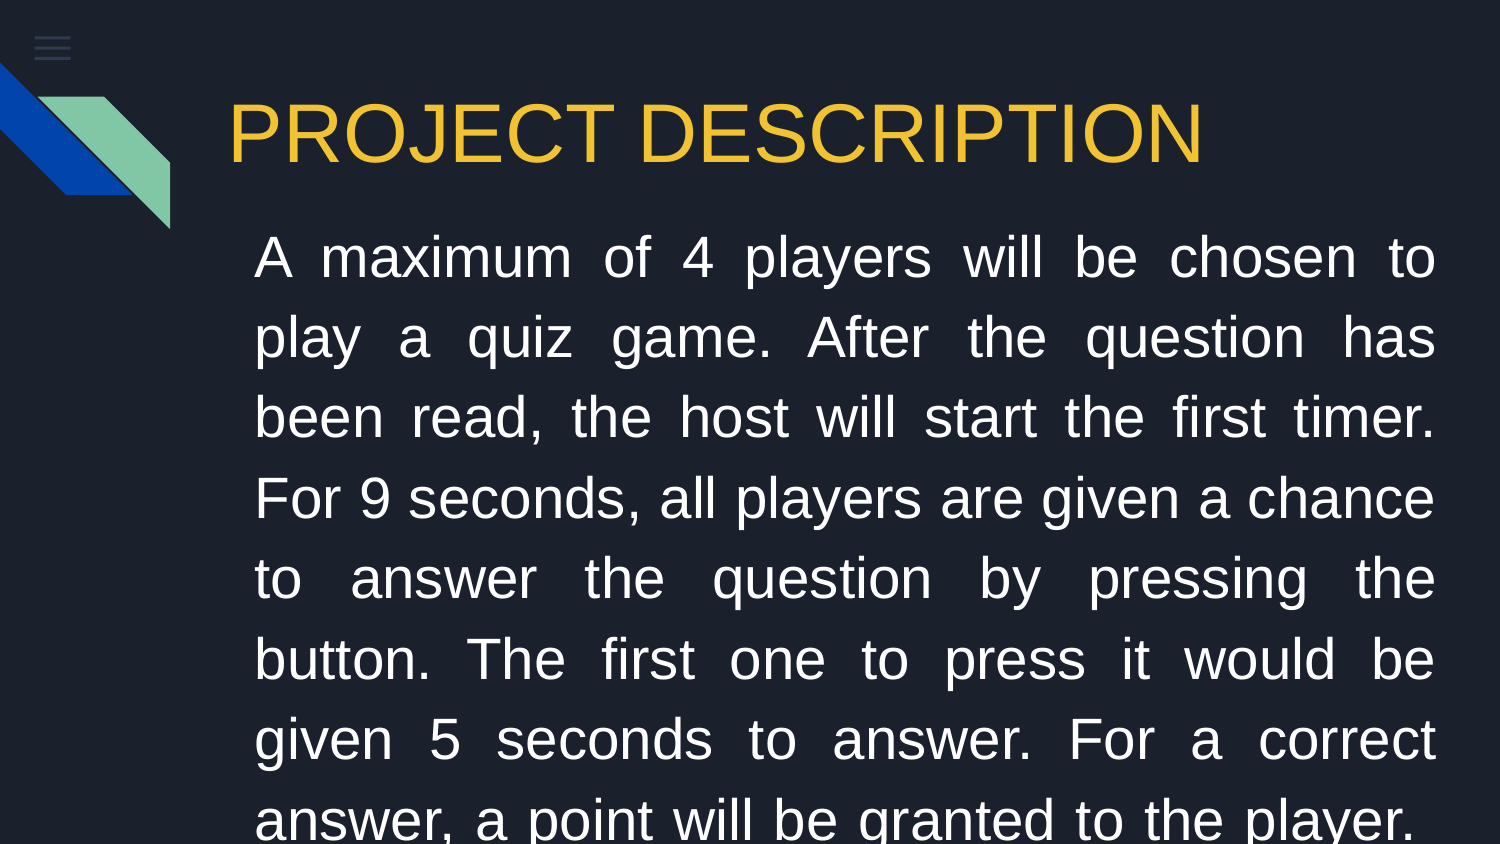

# PROJECT DESCRIPTION
A maximum of 4 players will be chosen to play a quiz game. After the question has been read, the host will start the first timer. For 9 seconds, all players are given a chance to answer the question by pressing the button. The first one to press it would be given 5 seconds to answer. For a correct answer, a point will be granted to the player.  If the player failed to answer correctly, his/her button will be disabled and another chance will be given to other players.